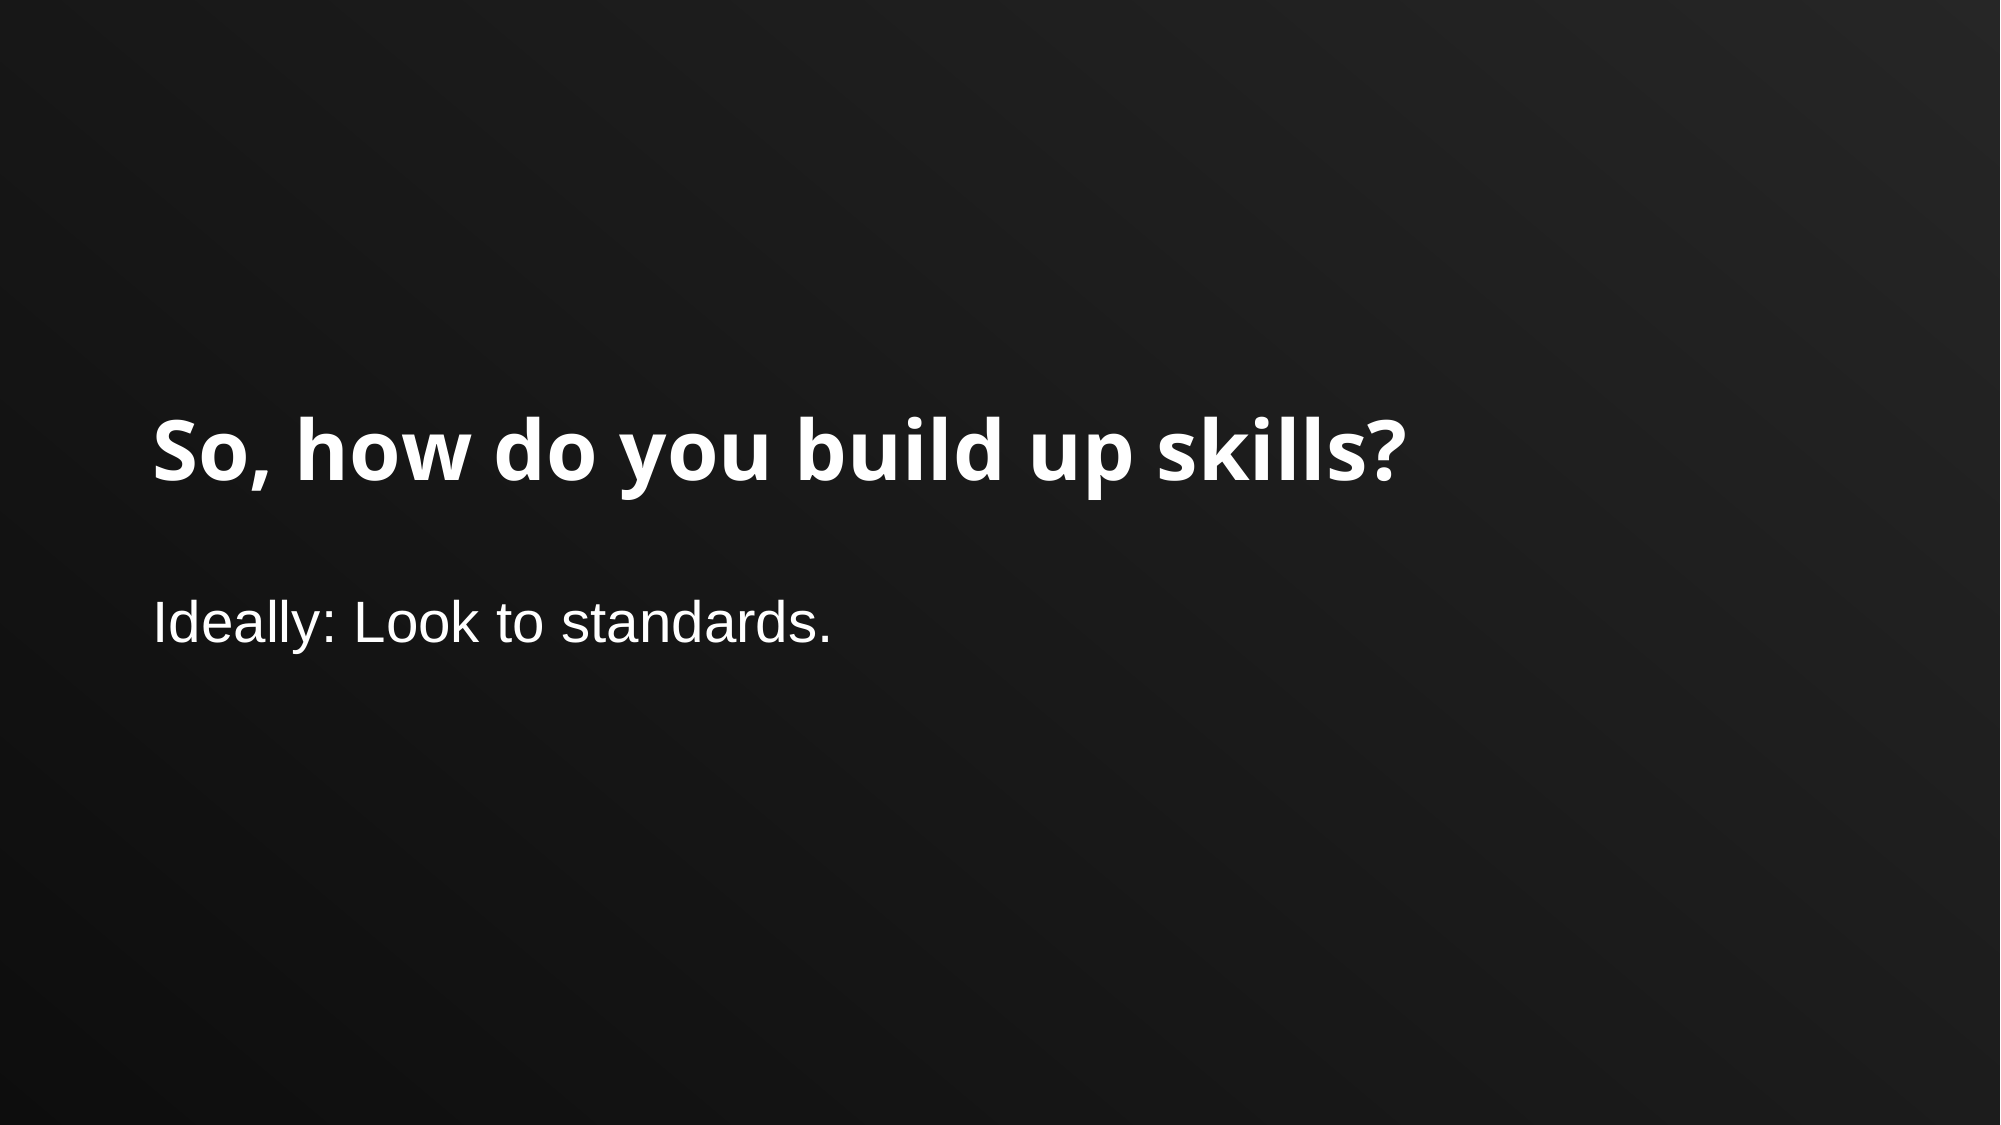

# So, how do you build up skills?
Ideally: Look to standards.